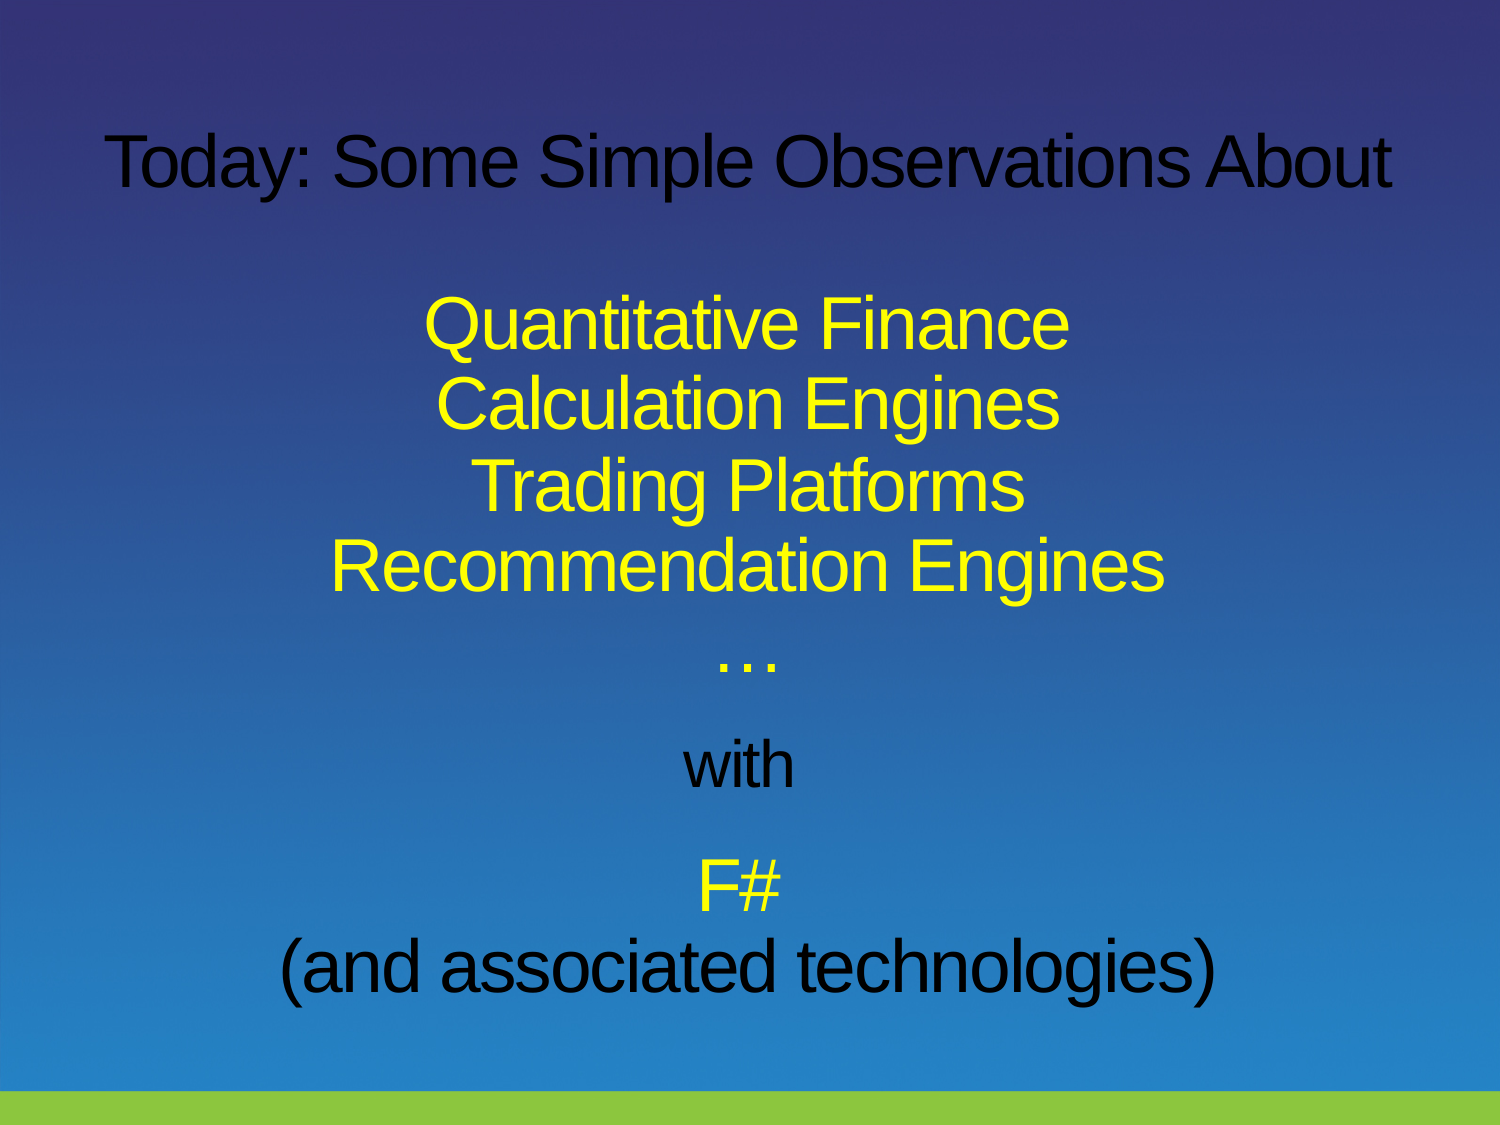

# Today: Some Simple Observations About Quantitative Finance Calculation Engines Trading Platforms Recommendation Engines … with F# (and associated technologies)